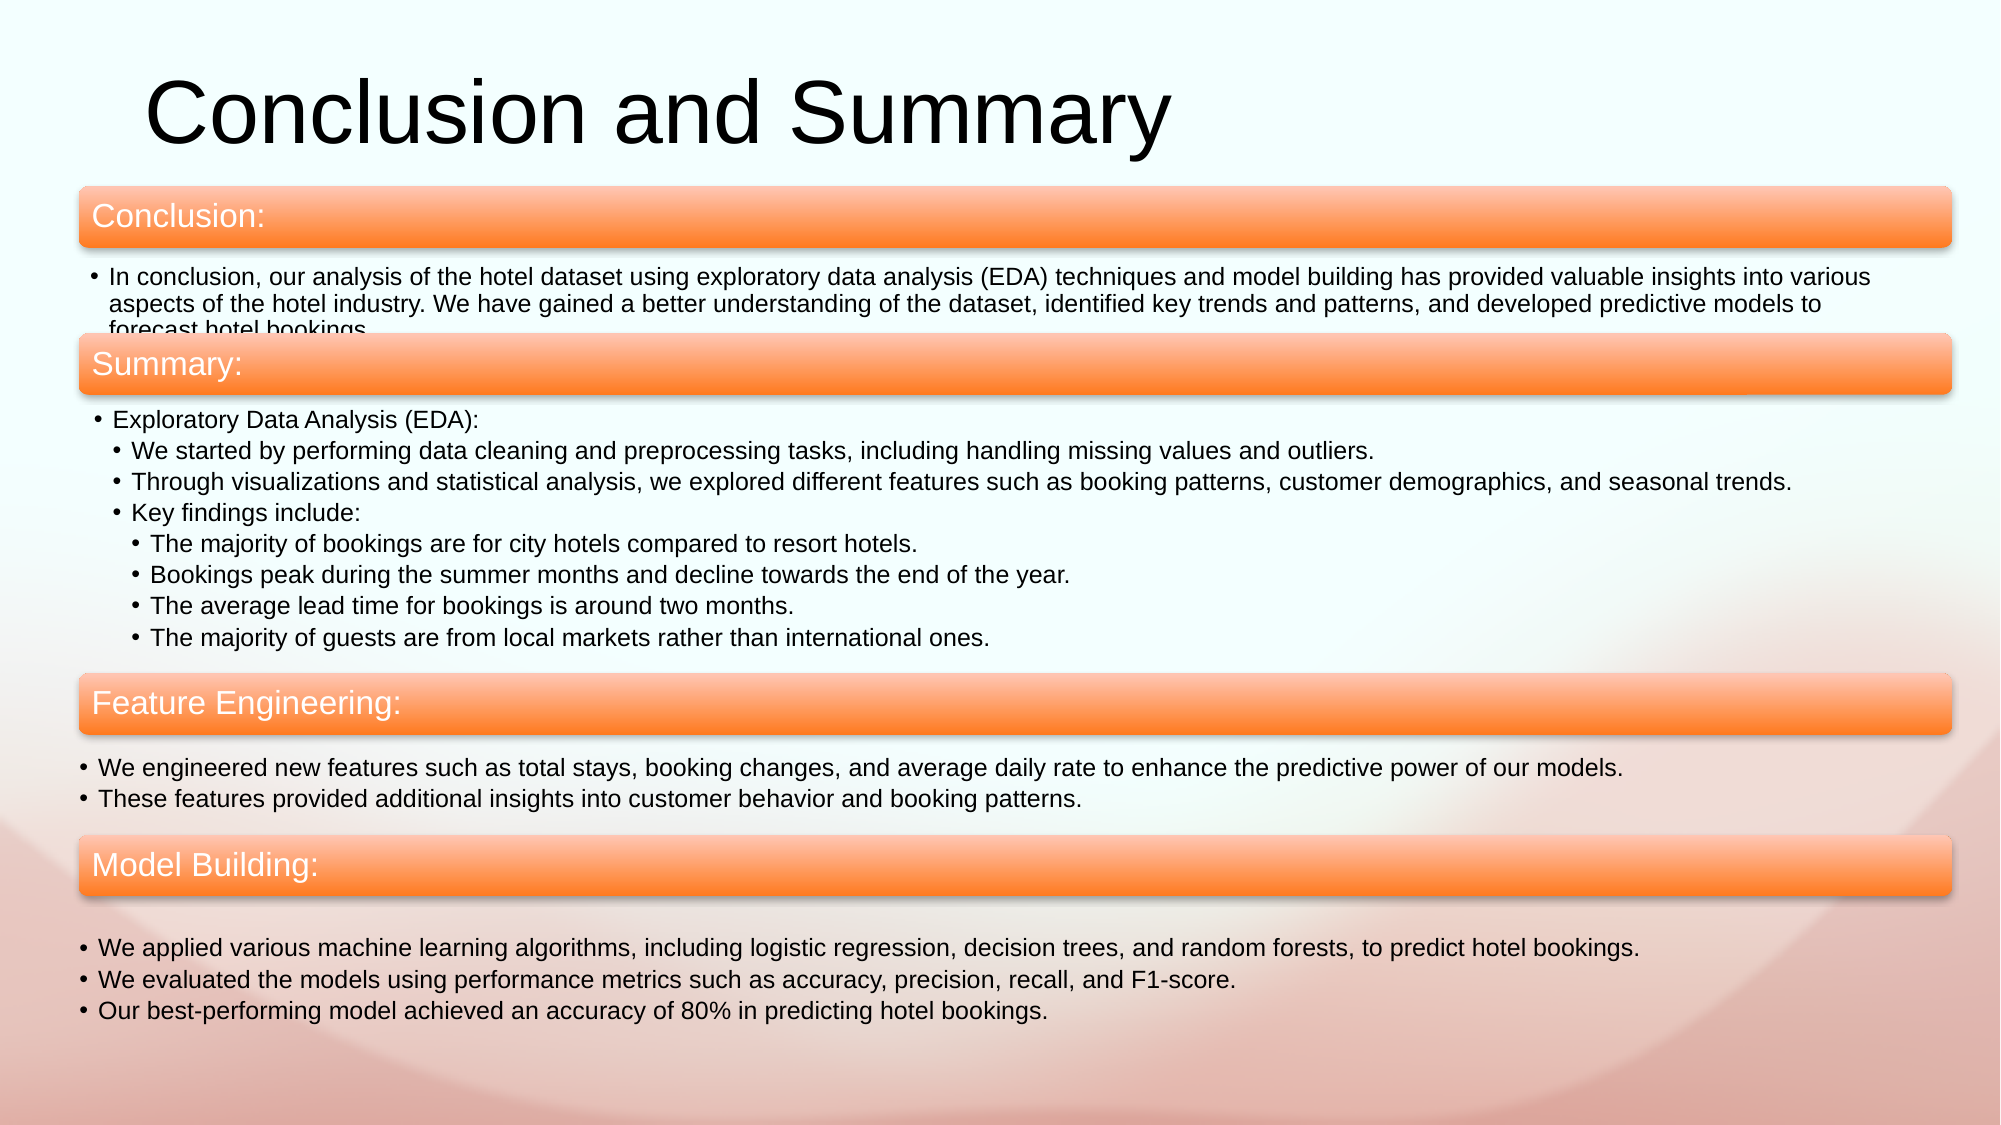

# Conclusion and Summary

Conclusion:
In conclusion, our analysis of the hotel dataset using exploratory data analysis (EDA) techniques and model building has provided valuable insights into various aspects of the hotel industry. We have gained a better understanding of the dataset, identified key trends and patterns, and developed predictive models to forecast hotel bookings.

Summary:
Exploratory Data Analysis (EDA):
We started by performing data cleaning and preprocessing tasks, including handling missing values and outliers.
Through visualizations and statistical analysis, we explored different features such as booking patterns, customer demographics, and seasonal trends.
Key findings include:
The majority of bookings are for city hotels compared to resort hotels.
Bookings peak during the summer months and decline towards the end of the year.
The average lead time for bookings is around two months.
The majority of guests are from local markets rather than international ones.

Feature Engineering:
We engineered new features such as total stays, booking changes, and average daily rate to enhance the predictive power of our models.
These features provided additional insights into customer behavior and booking patterns.

Model Building:
We applied various machine learning algorithms, including logistic regression, decision trees, and random forests, to predict hotel bookings.
We evaluated the models using performance metrics such as accuracy, precision, recall, and F1-score.
Our best-performing model achieved an accuracy of 80% in predicting hotel bookings.